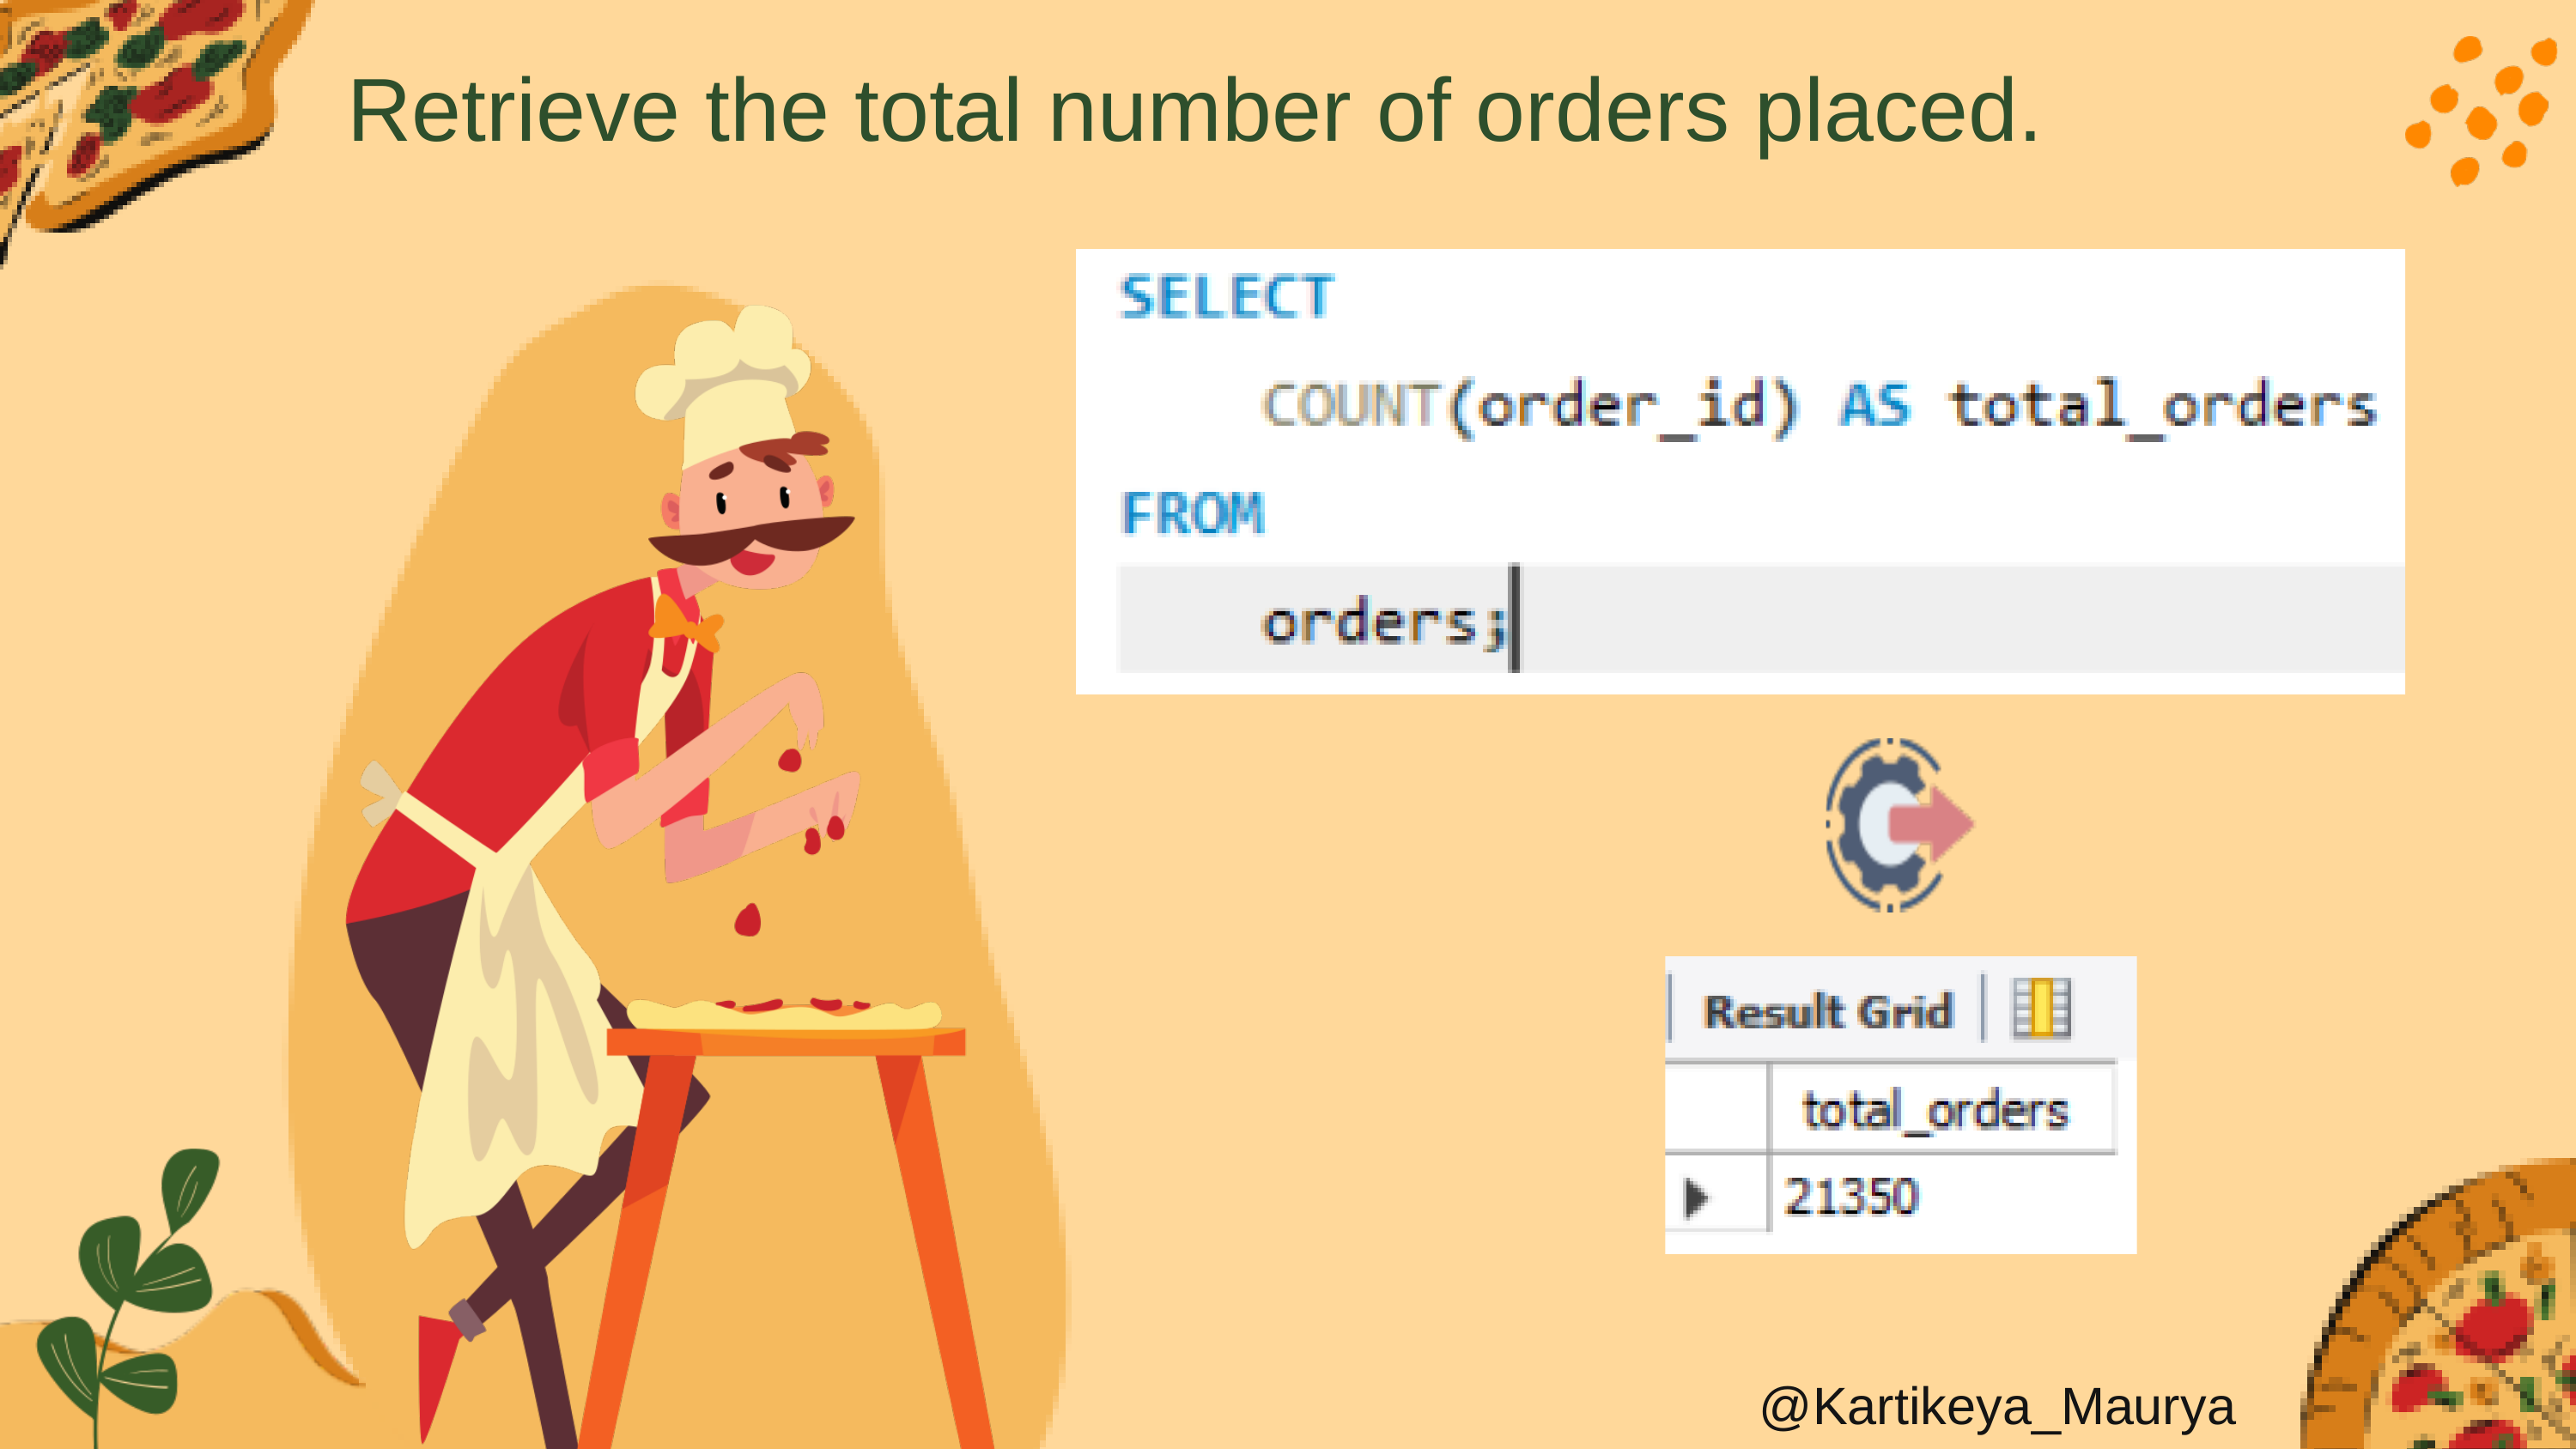

Retrieve the total number of orders placed.

@Kartikeya_Maurya